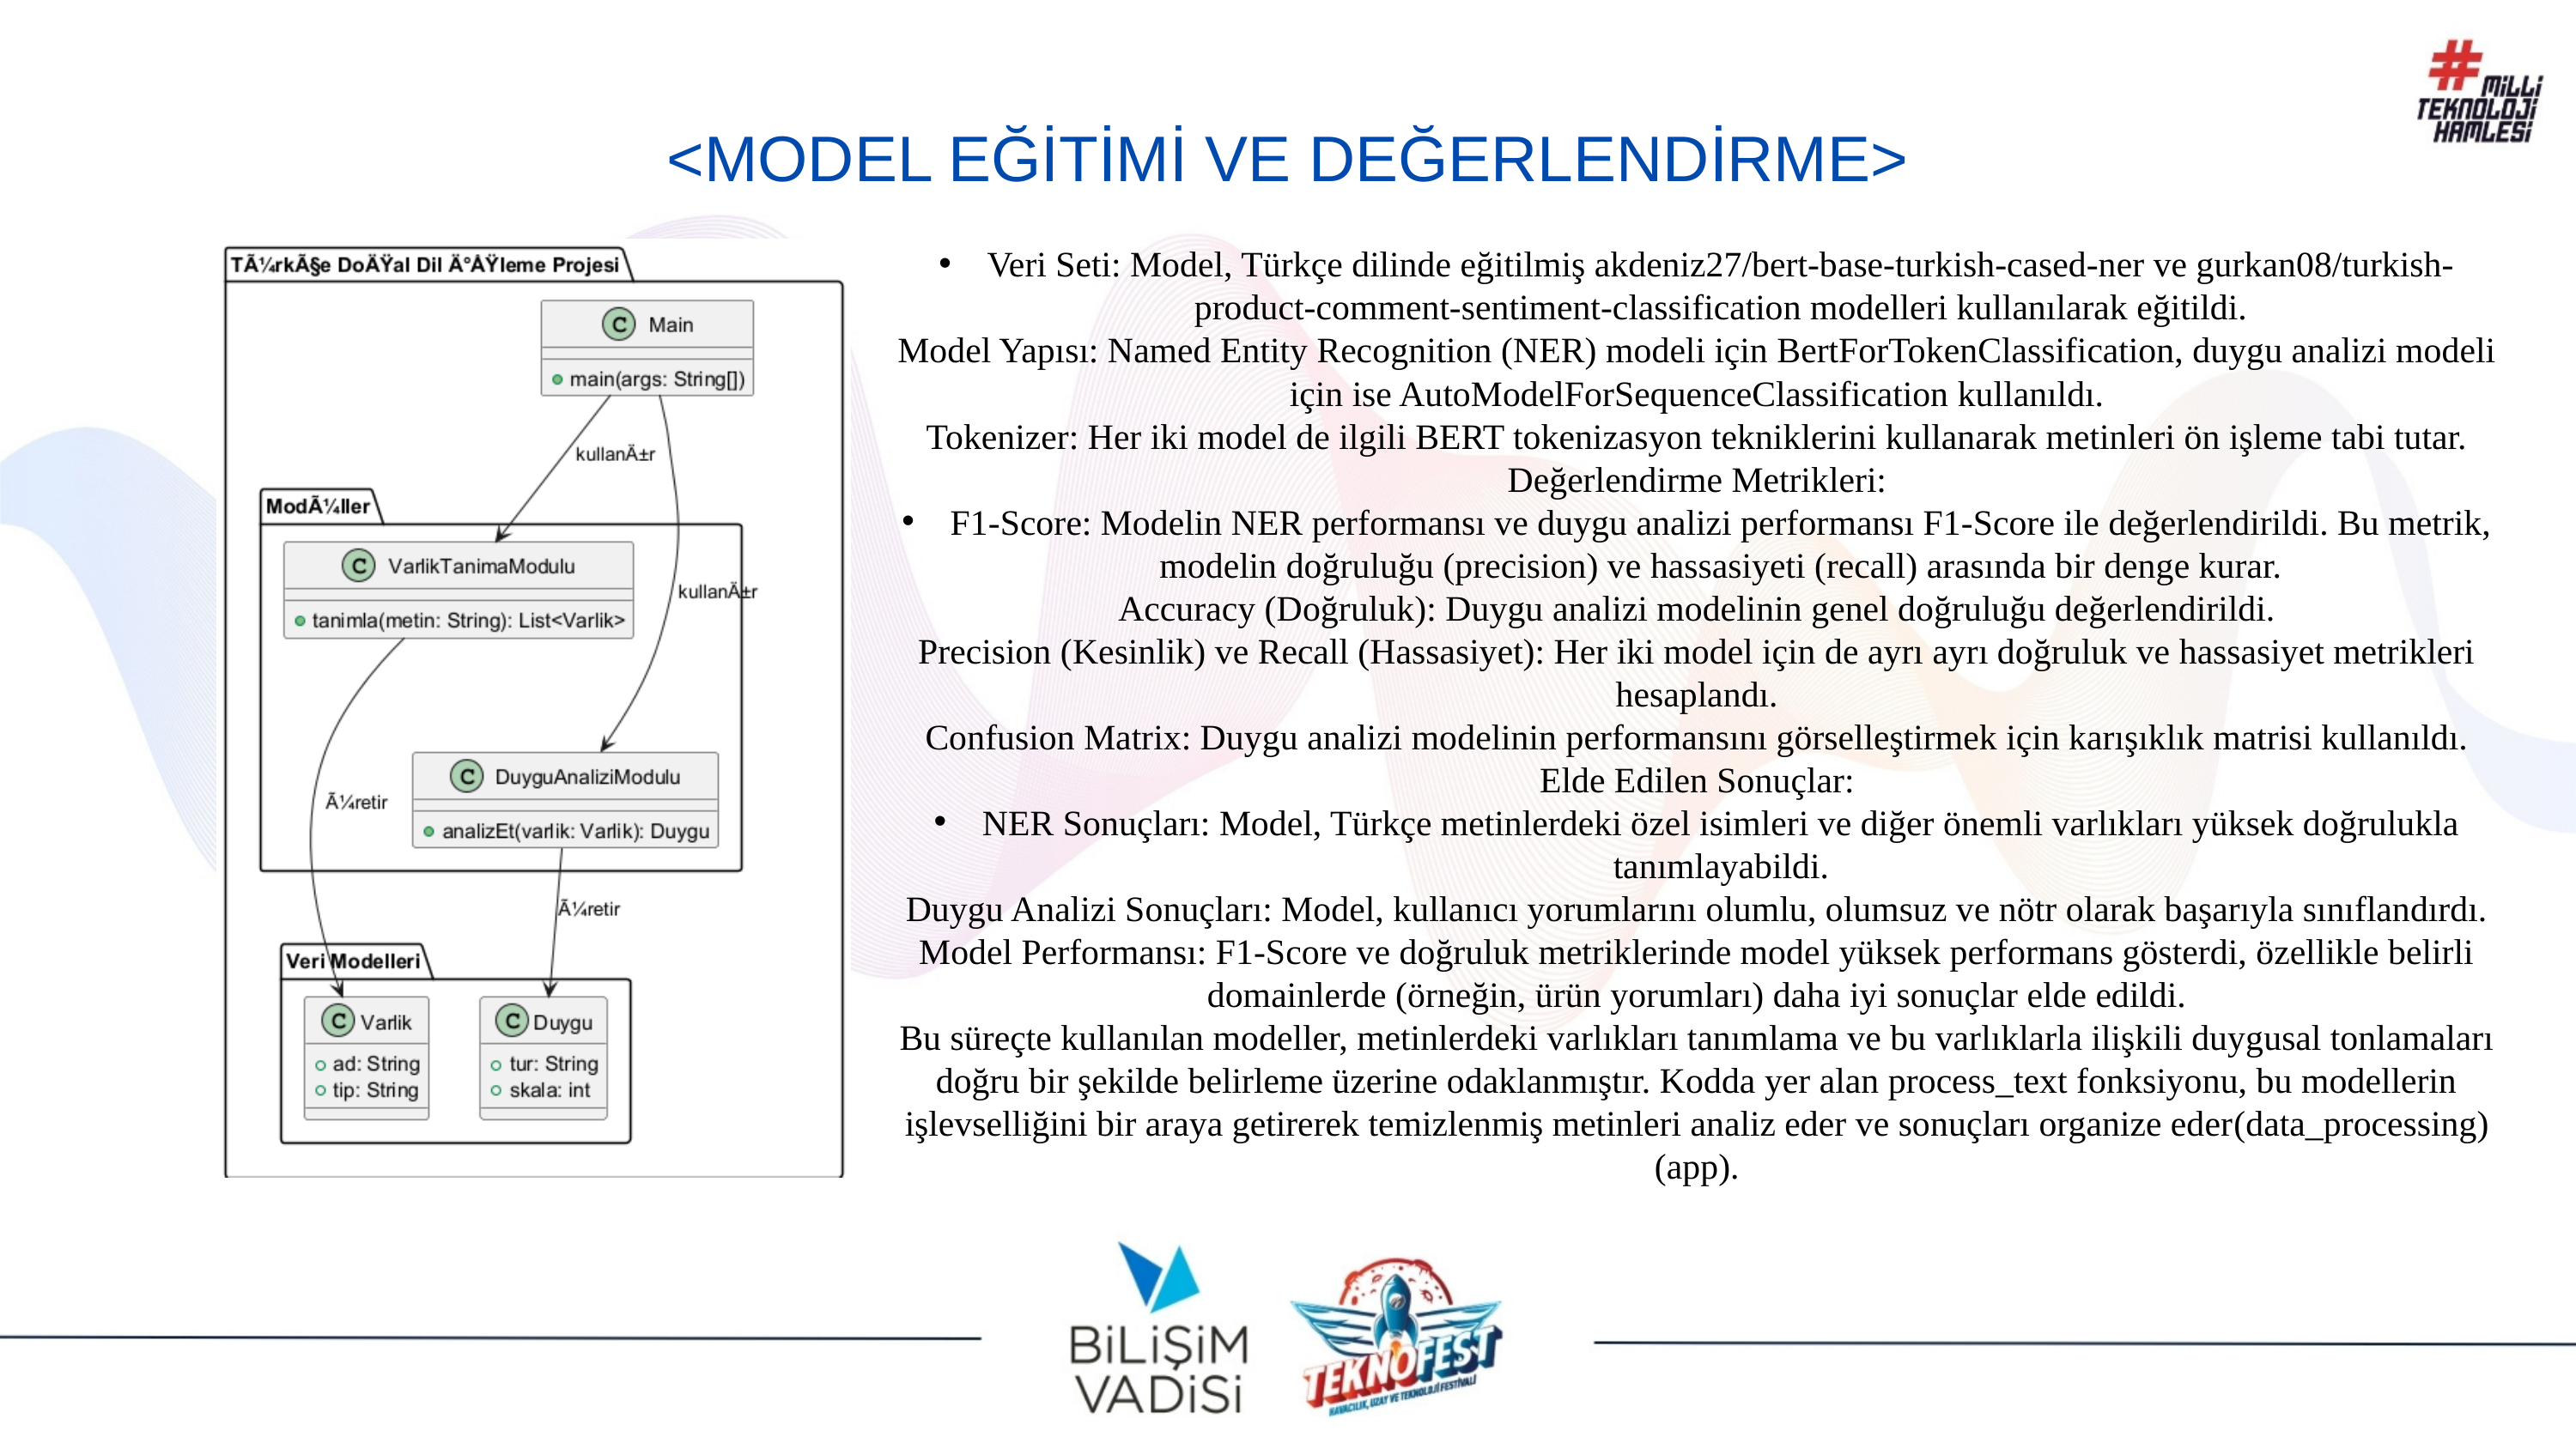

<MODEL EĞİTİMİ VE DEĞERLENDİRME>

Veri Seti: Model, Türkçe dilinde eğitilmiş akdeniz27/bert-base-turkish-cased-ner ve gurkan08/turkish-product-comment-sentiment-classification modelleri kullanılarak eğitildi.
Model Yapısı: Named Entity Recognition (NER) modeli için BertForTokenClassification, duygu analizi modeli için ise AutoModelForSequenceClassification kullanıldı.
Tokenizer: Her iki model de ilgili BERT tokenizasyon tekniklerini kullanarak metinleri ön işleme tabi tutar.
Değerlendirme Metrikleri:
F1-Score: Modelin NER performansı ve duygu analizi performansı F1-Score ile değerlendirildi. Bu metrik, modelin doğruluğu (precision) ve hassasiyeti (recall) arasında bir denge kurar.
Accuracy (Doğruluk): Duygu analizi modelinin genel doğruluğu değerlendirildi.
Precision (Kesinlik) ve Recall (Hassasiyet): Her iki model için de ayrı ayrı doğruluk ve hassasiyet metrikleri hesaplandı.
Confusion Matrix: Duygu analizi modelinin performansını görselleştirmek için karışıklık matrisi kullanıldı.
Elde Edilen Sonuçlar:
NER Sonuçları: Model, Türkçe metinlerdeki özel isimleri ve diğer önemli varlıkları yüksek doğrulukla tanımlayabildi.
Duygu Analizi Sonuçları: Model, kullanıcı yorumlarını olumlu, olumsuz ve nötr olarak başarıyla sınıflandırdı.
Model Performansı: F1-Score ve doğruluk metriklerinde model yüksek performans gösterdi, özellikle belirli domainlerde (örneğin, ürün yorumları) daha iyi sonuçlar elde edildi.
Bu süreçte kullanılan modeller, metinlerdeki varlıkları tanımlama ve bu varlıklarla ilişkili duygusal tonlamaları doğru bir şekilde belirleme üzerine odaklanmıştır. Kodda yer alan process_text fonksiyonu, bu modellerin işlevselliğini bir araya getirerek temizlenmiş metinleri analiz eder ve sonuçları organize eder​(data_processing)​(app).